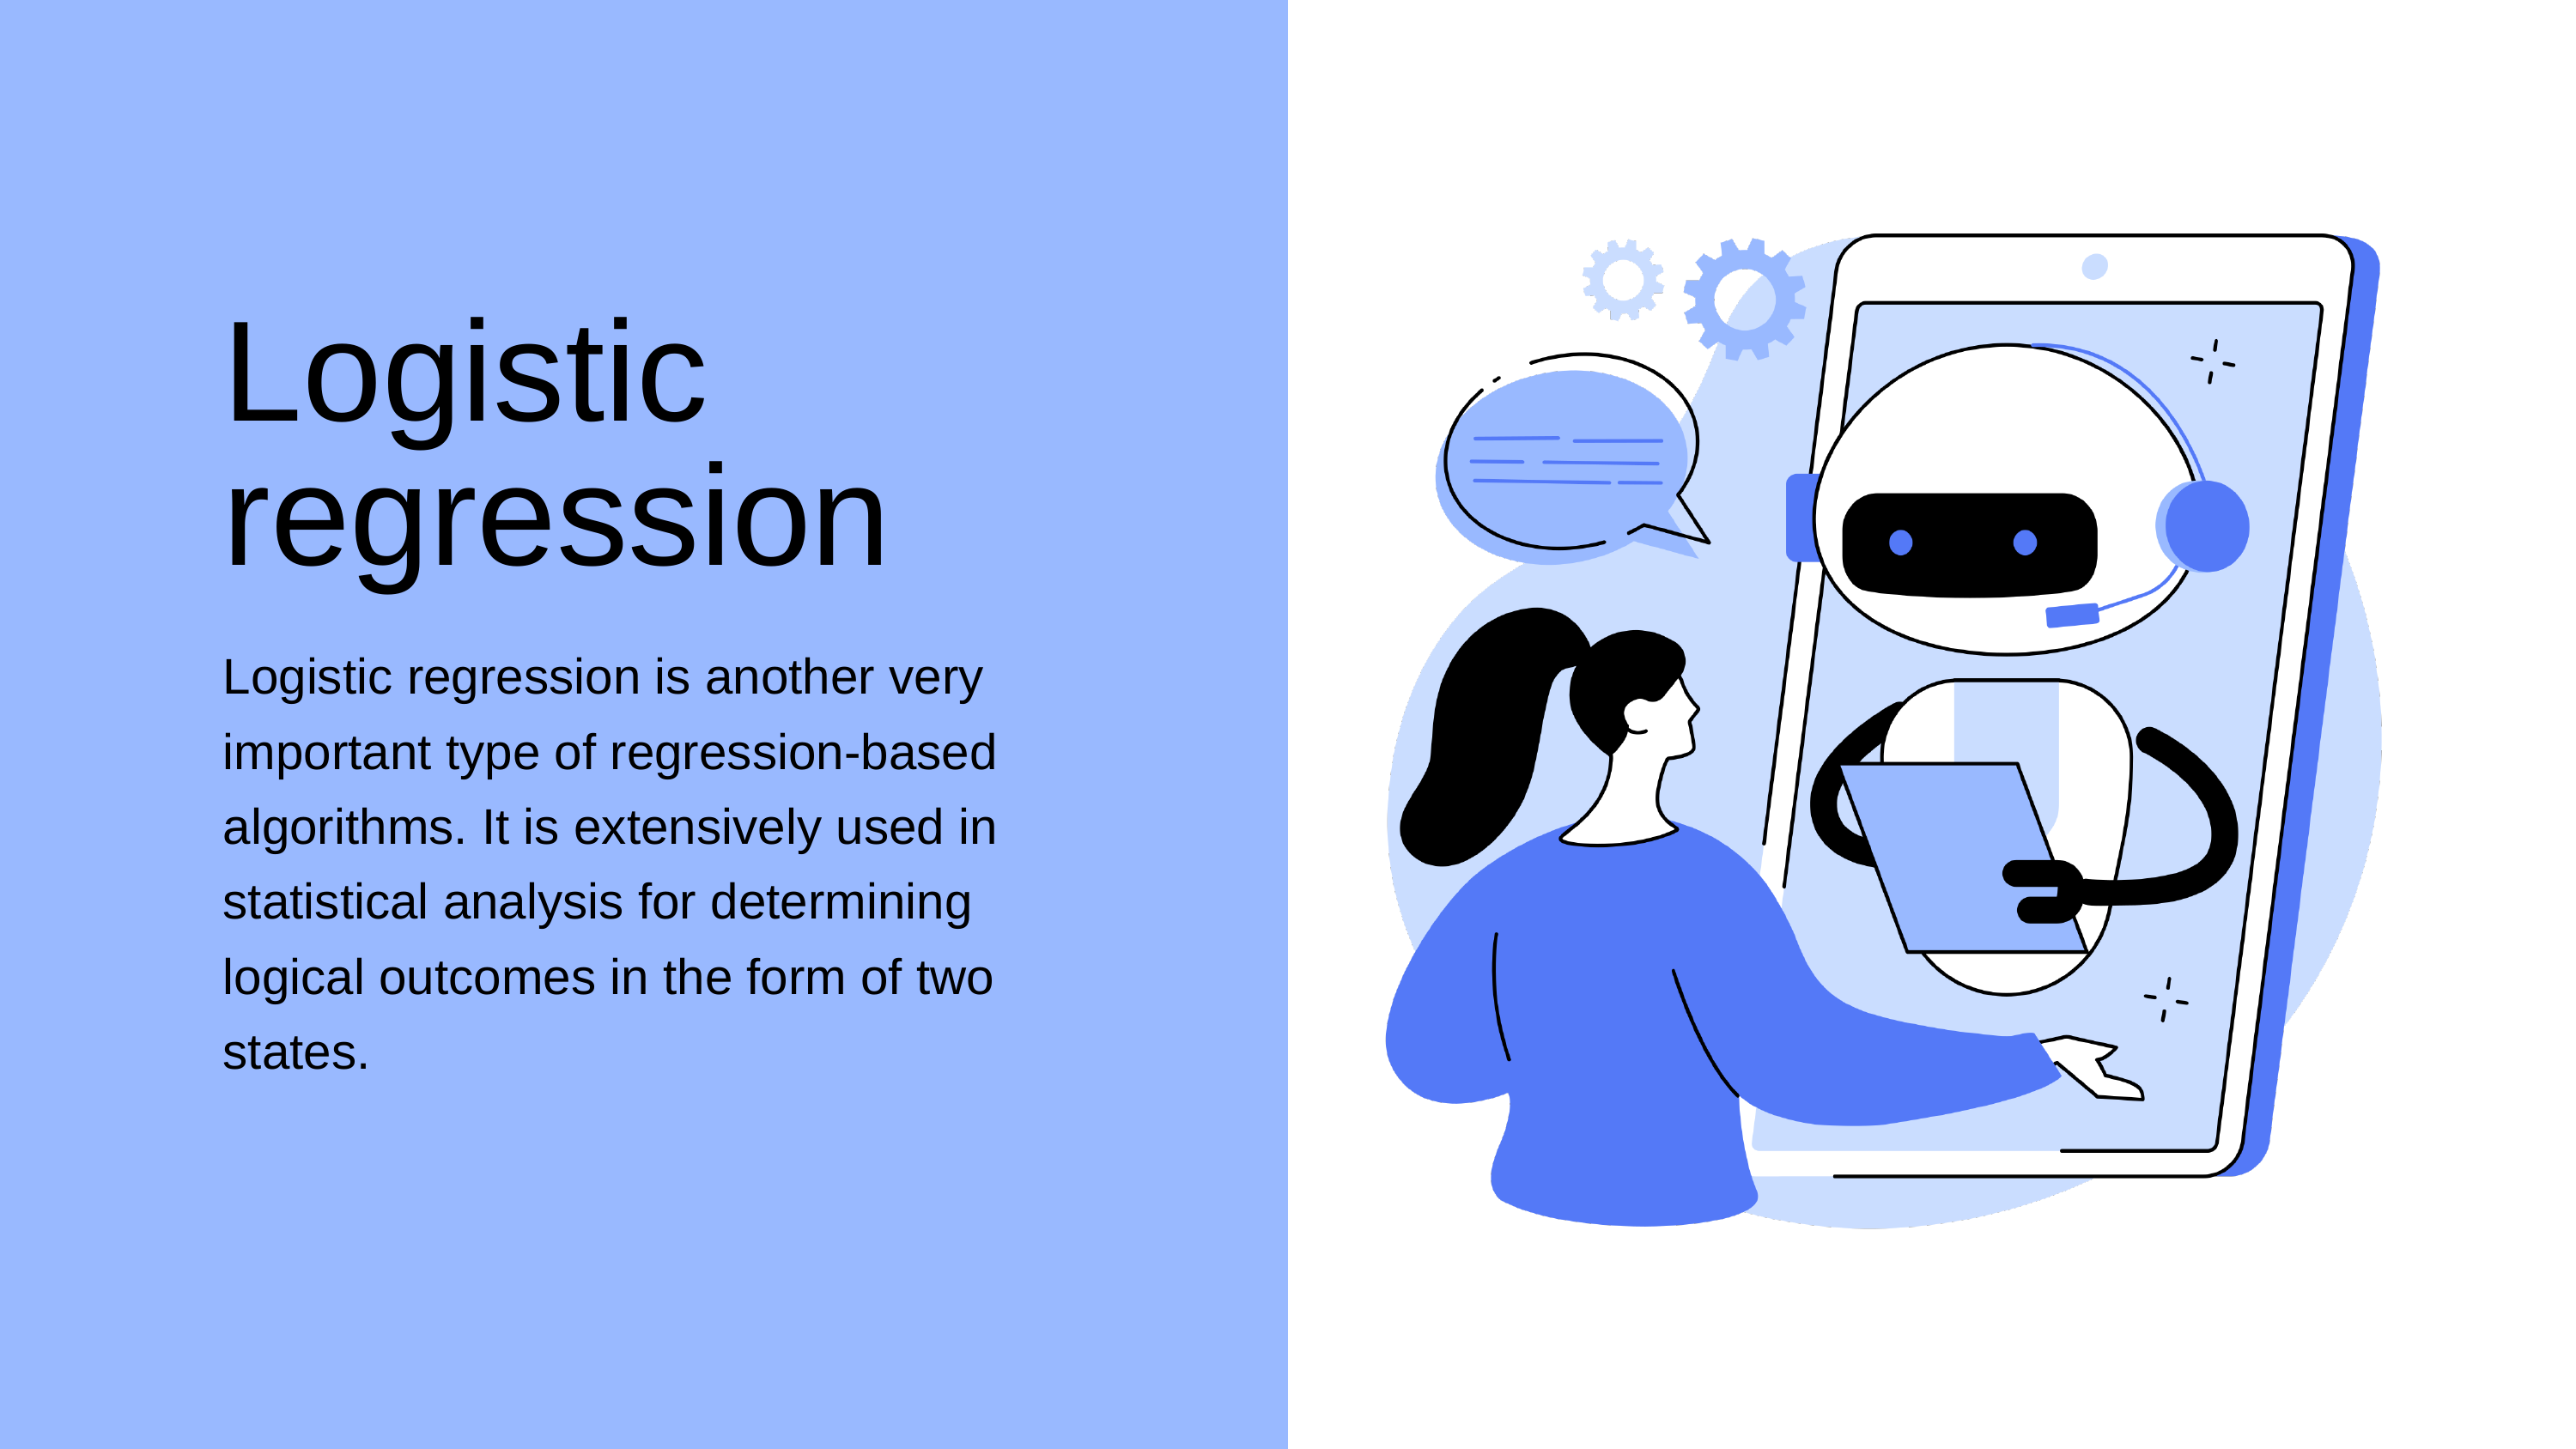

Logistic regression
Logistic regression is another very important type of regression-based algorithms. It is extensively used in statistical analysis for determining logical outcomes in the form of two states.